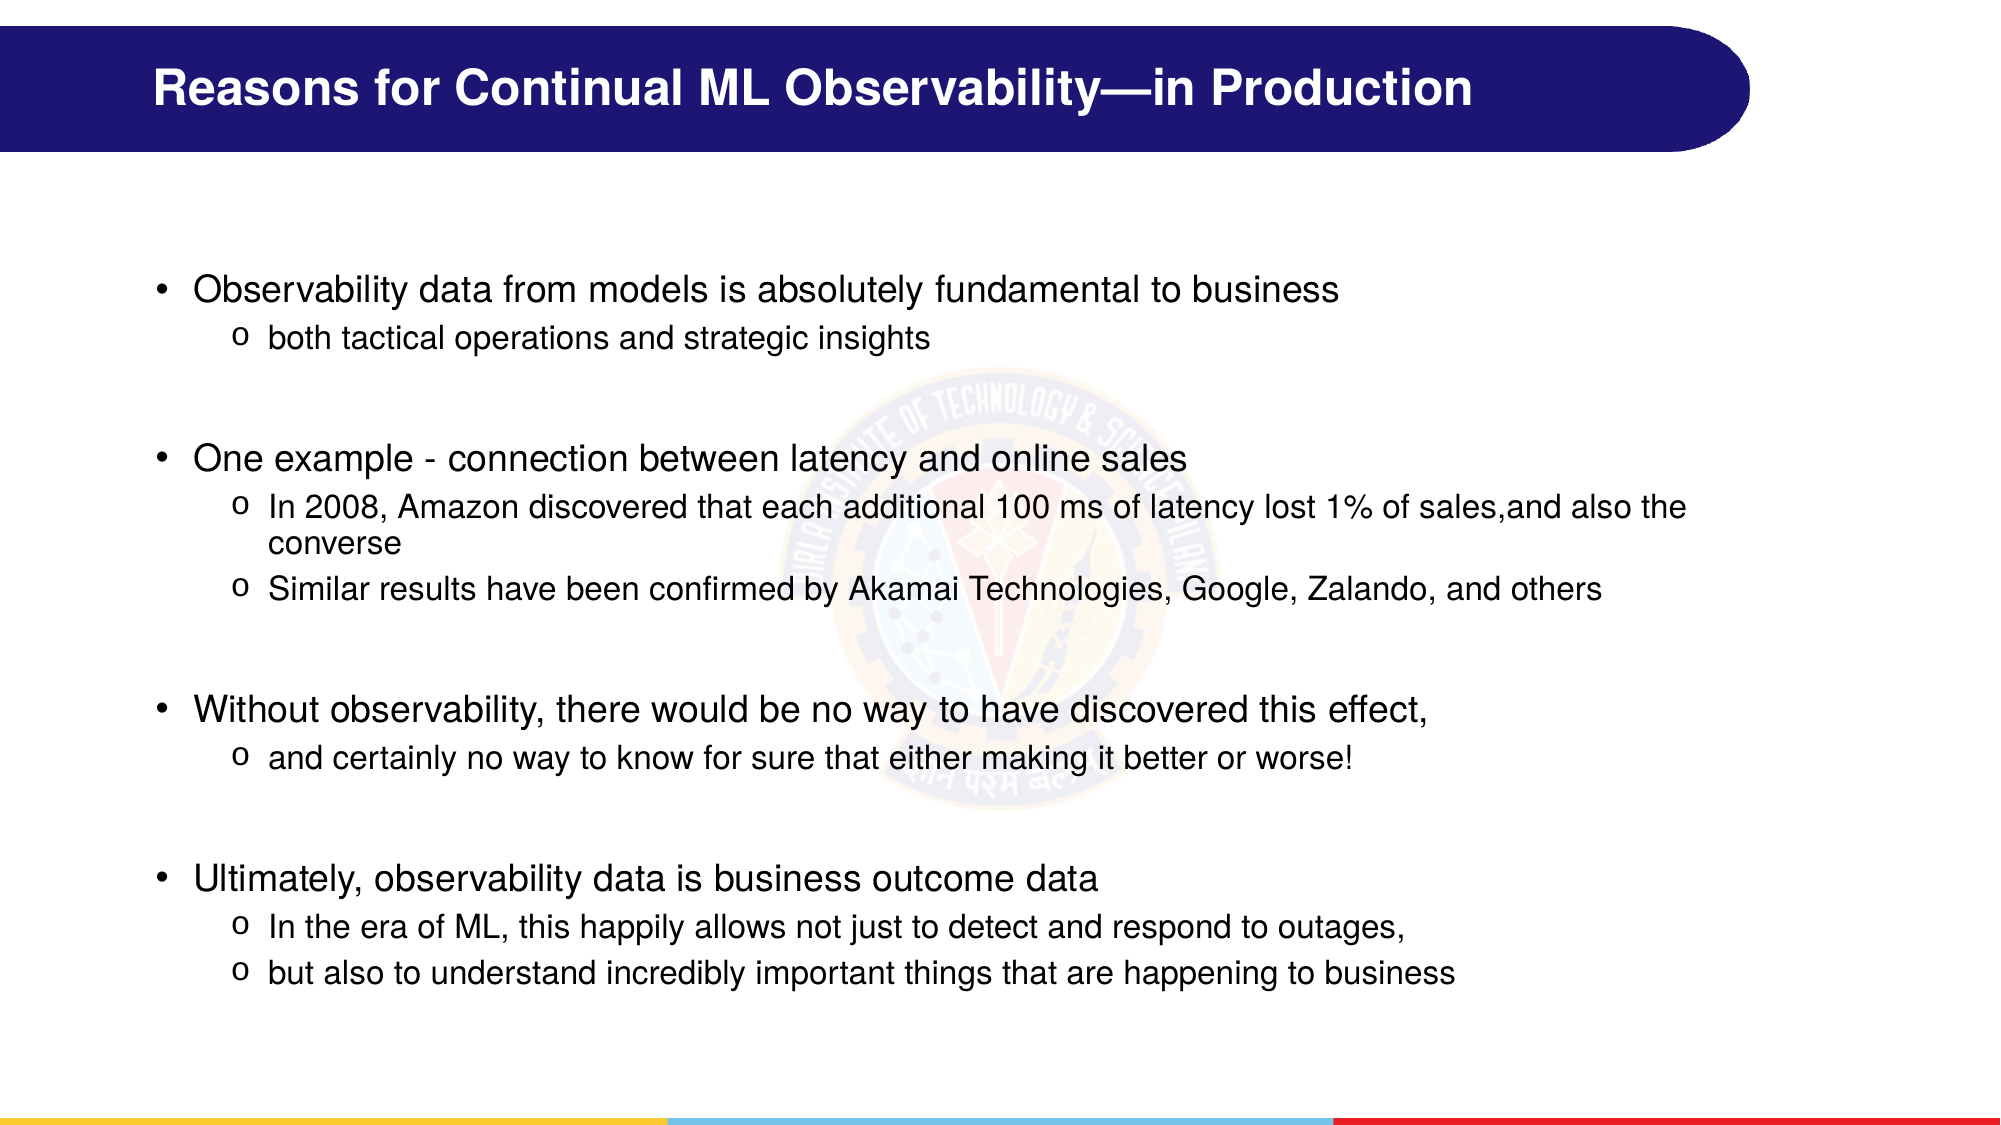

# Reasons for Continual ML Observability—in Production

Observability data from models is absolutely fundamental to business
both tactical operations and strategic insights

One example - connection between latency and online sales
In 2008, Amazon discovered that each additional 100 ms of latency lost 1% of sales,and also the converse
Similar results have been confirmed by Akamai Technologies, Google, Zalando, and others

Without observability, there would be no way to have discovered this effect,
and certainly no way to know for sure that either making it better or worse!

Ultimately, observability data is business outcome data
In the era of ML, this happily allows not just to detect and respond to outages,
but also to understand incredibly important things that are happening to business